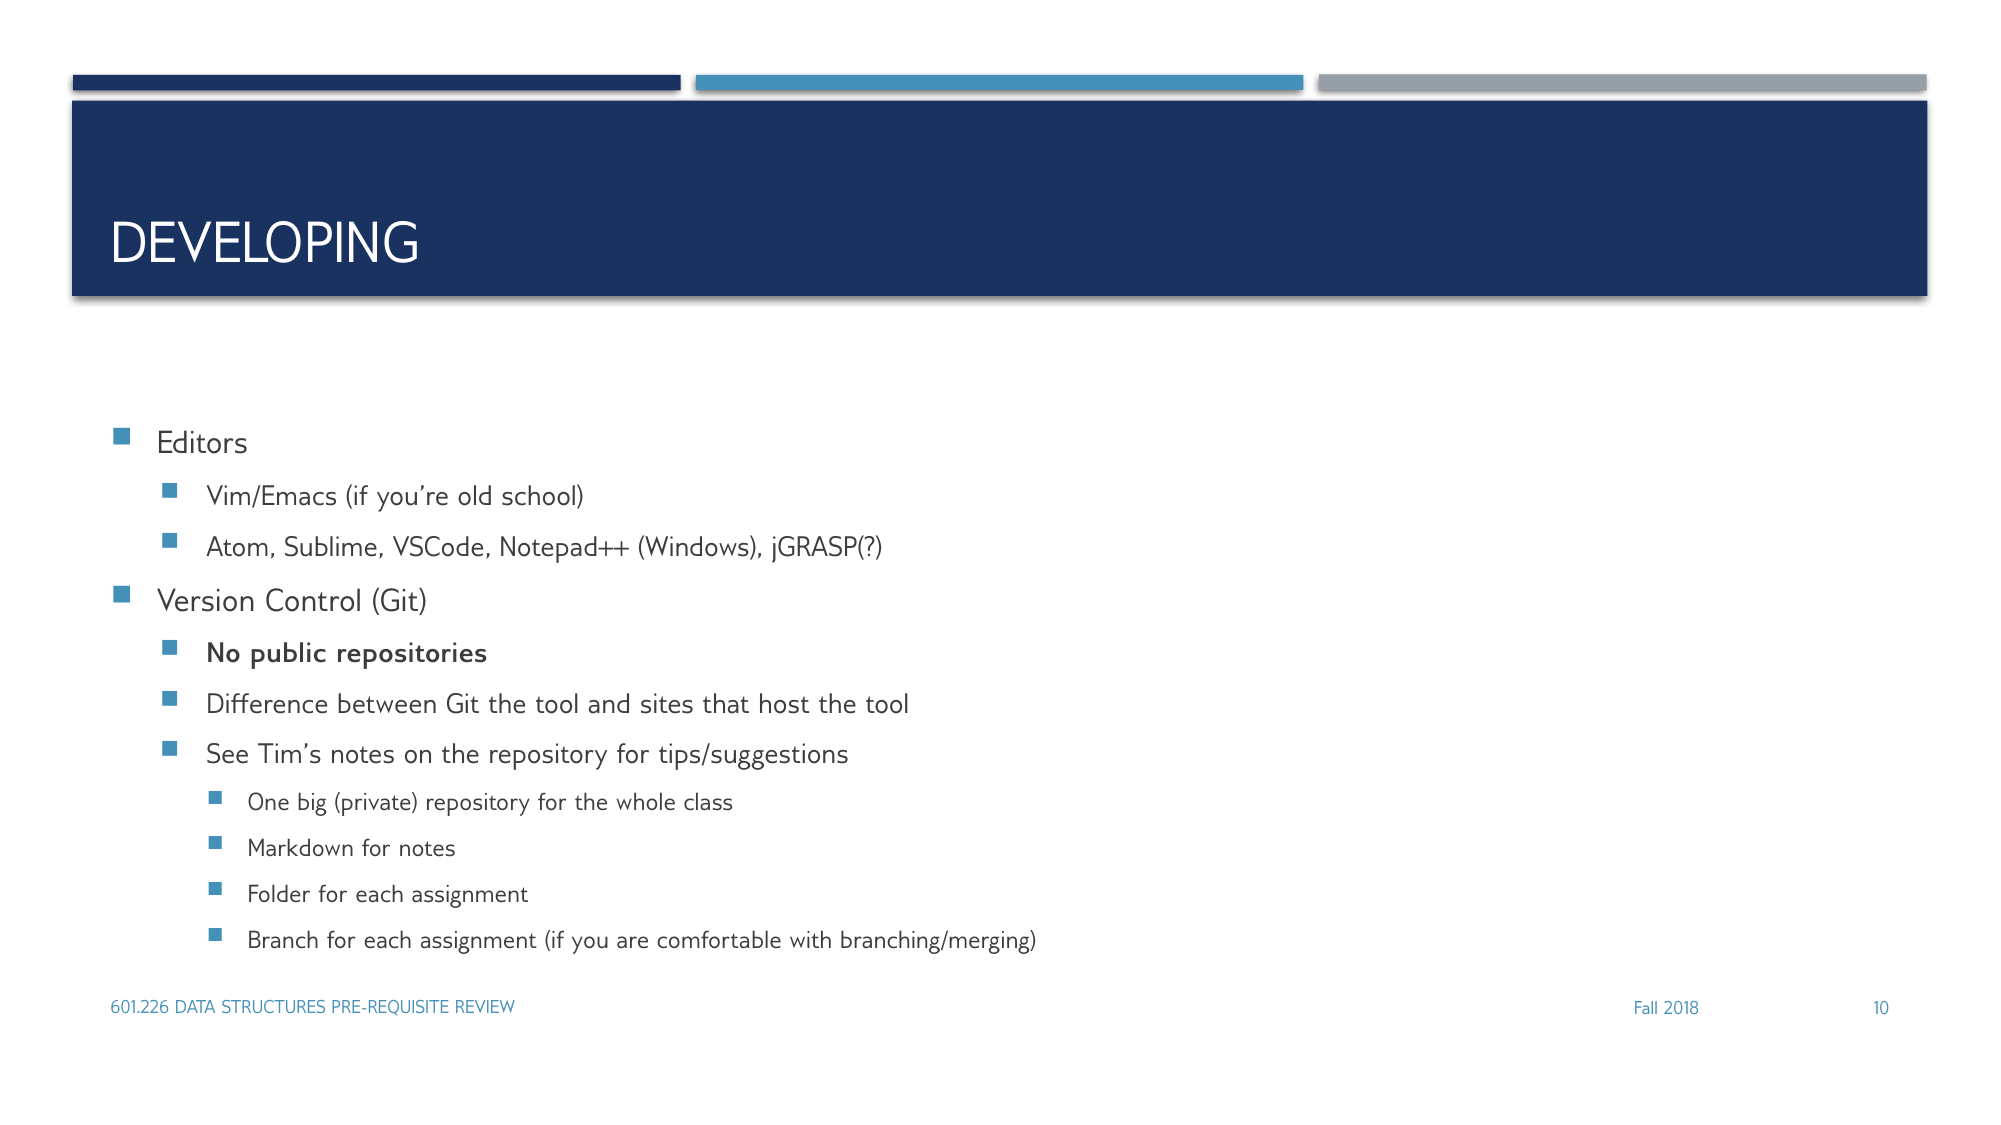

# Developing

Editors
Vim/Emacs (if you’re old school)
Atom, Sublime, VSCode, Notepad++ (Windows), jGRASP(?)
Version Control (Git)
No public repositories
Difference between Git the tool and sites that host the tool
See Tim’s notes on the repository for tips/suggestions
One big (private) repository for the whole class
Markdown for notes
Folder for each assignment
Branch for each assignment (if you are comfortable with branching/merging)
601.226 Data Structures Pre-Requisite Review
Fall 2018
10